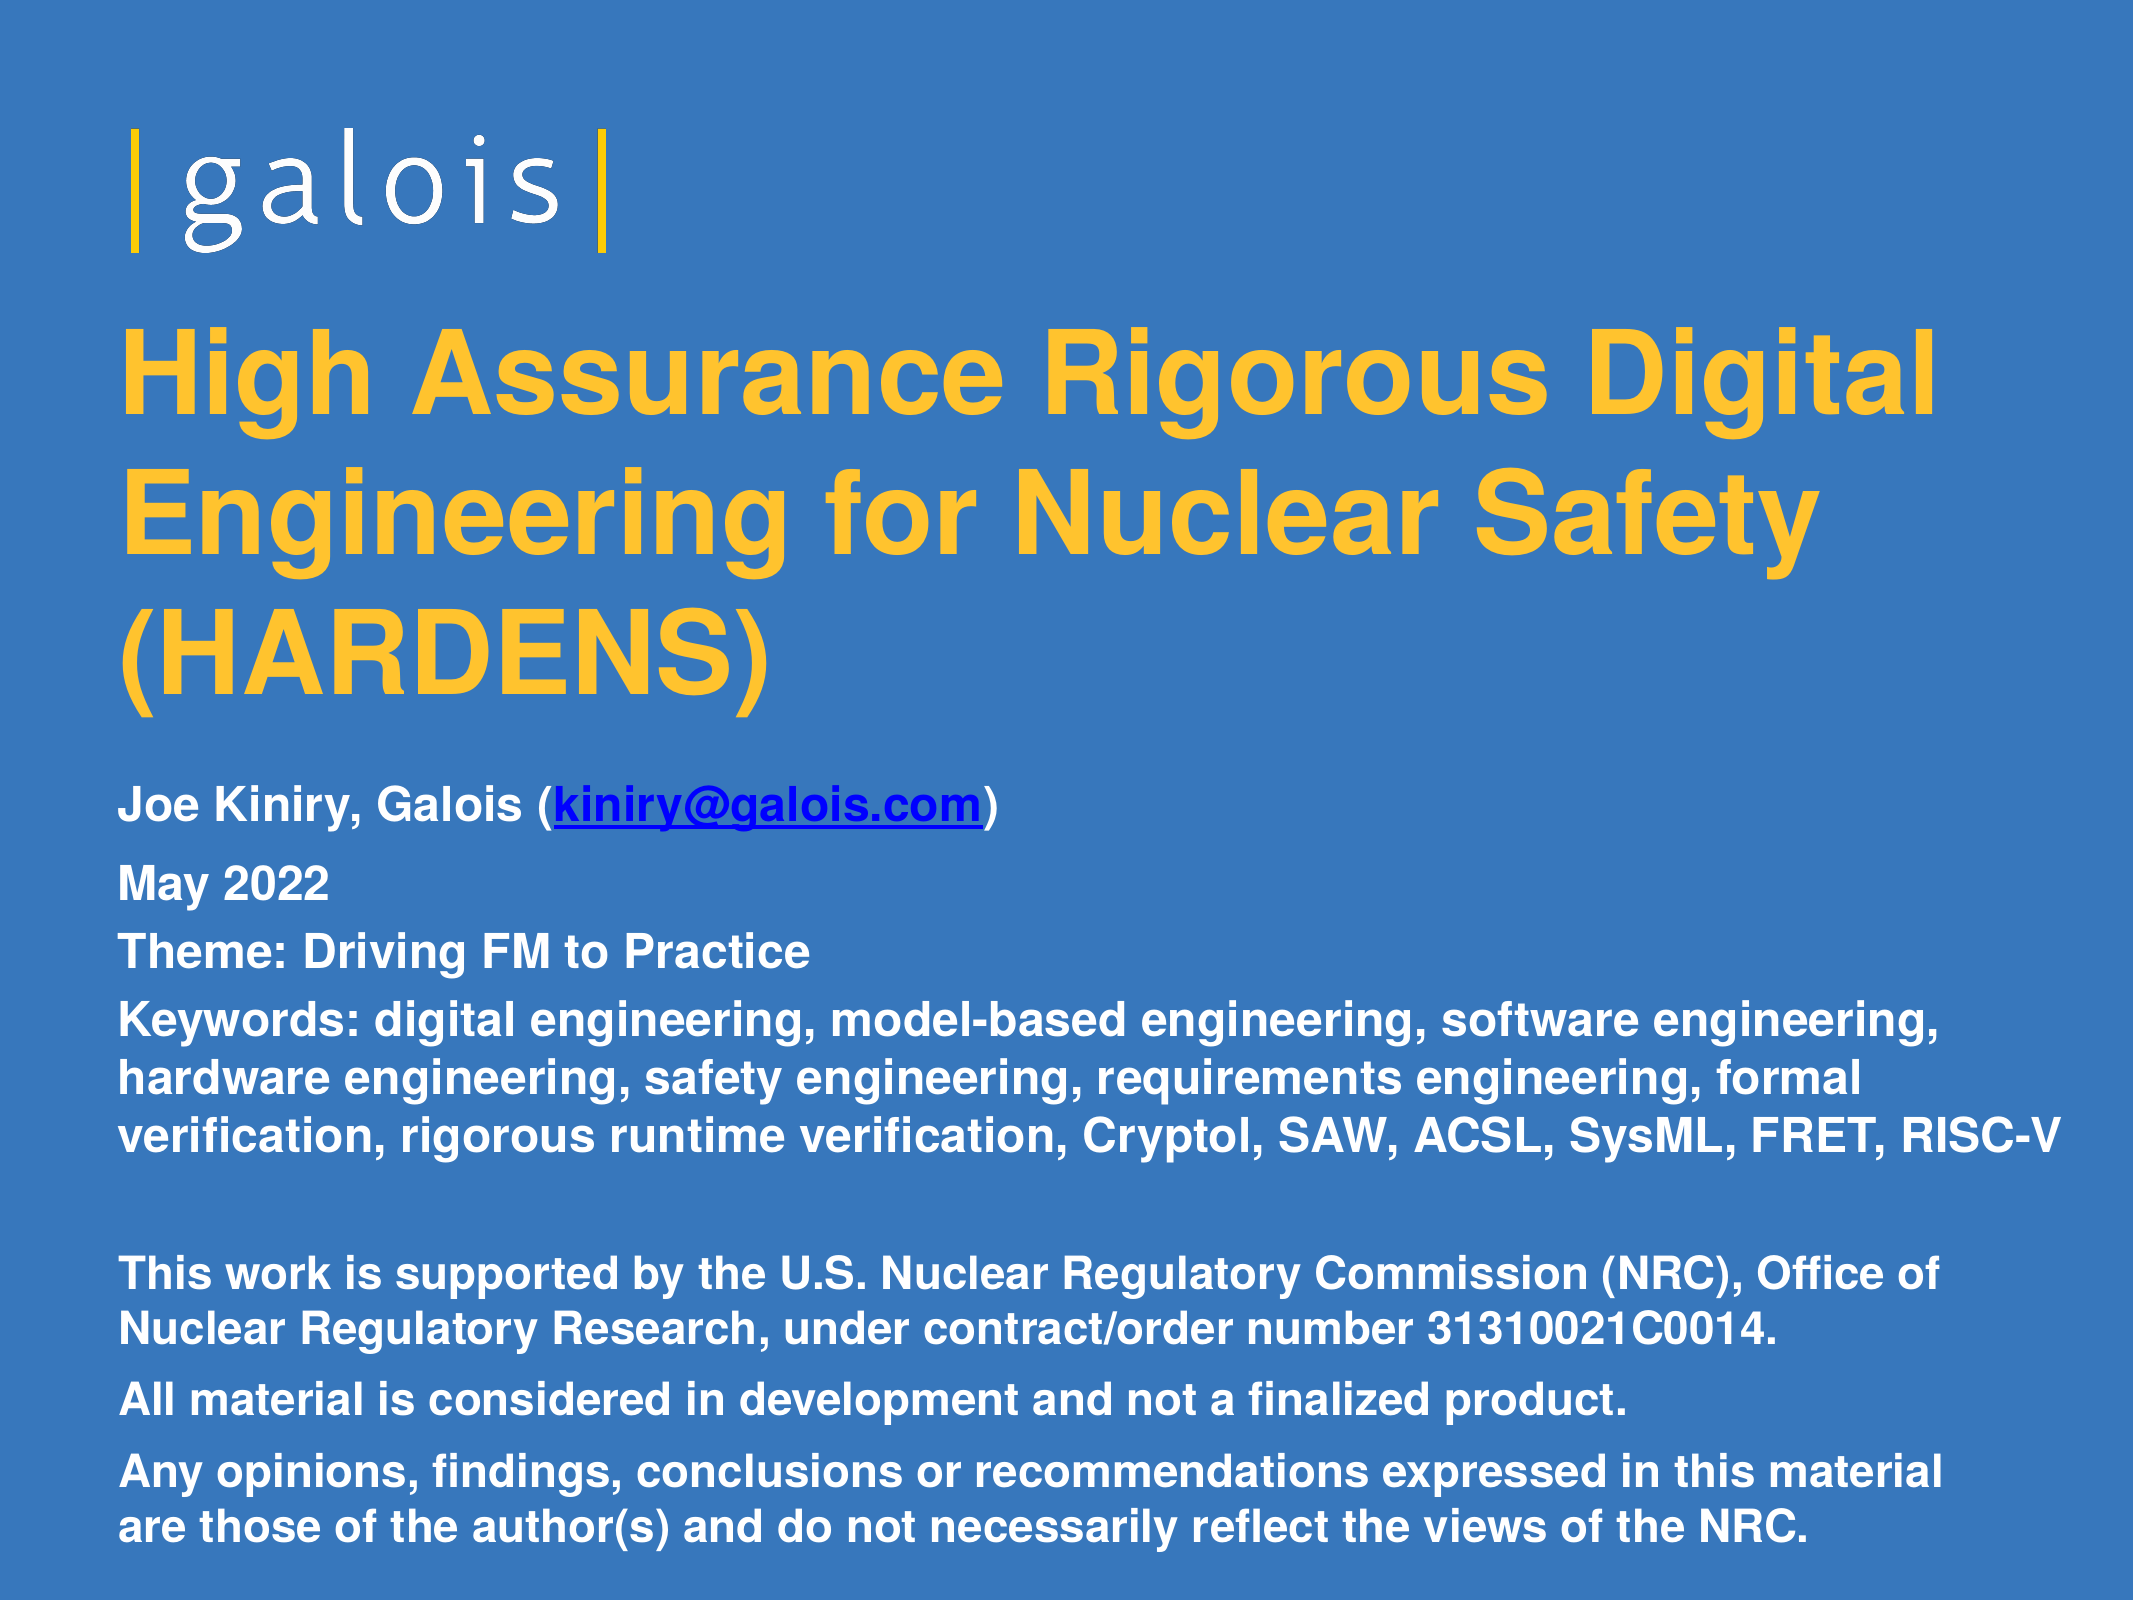

High Assurance Rigorous Digital Engineering for Nuclear Safety (HARDENS)
Joe Kiniry, Galois (kiniry@galois.com)
May 2022
Theme: Driving FM to Practice
Keywords: digital engineering, model-based engineering, software engineering, hardware engineering, safety engineering, requirements engineering, formal verification, rigorous runtime verification, Cryptol, SAW, ACSL, SysML, FRET, RISC-V
This work is supported by the U.S. Nuclear Regulatory Commission (NRC), Office of Nuclear Regulatory Research, under contract/order number 31310021C0014.
All material is considered in development and not a finalized product.
Any opinions, findings, conclusions or recommendations expressed in this material are those of the author(s) and do not necessarily reflect the views of the NRC.